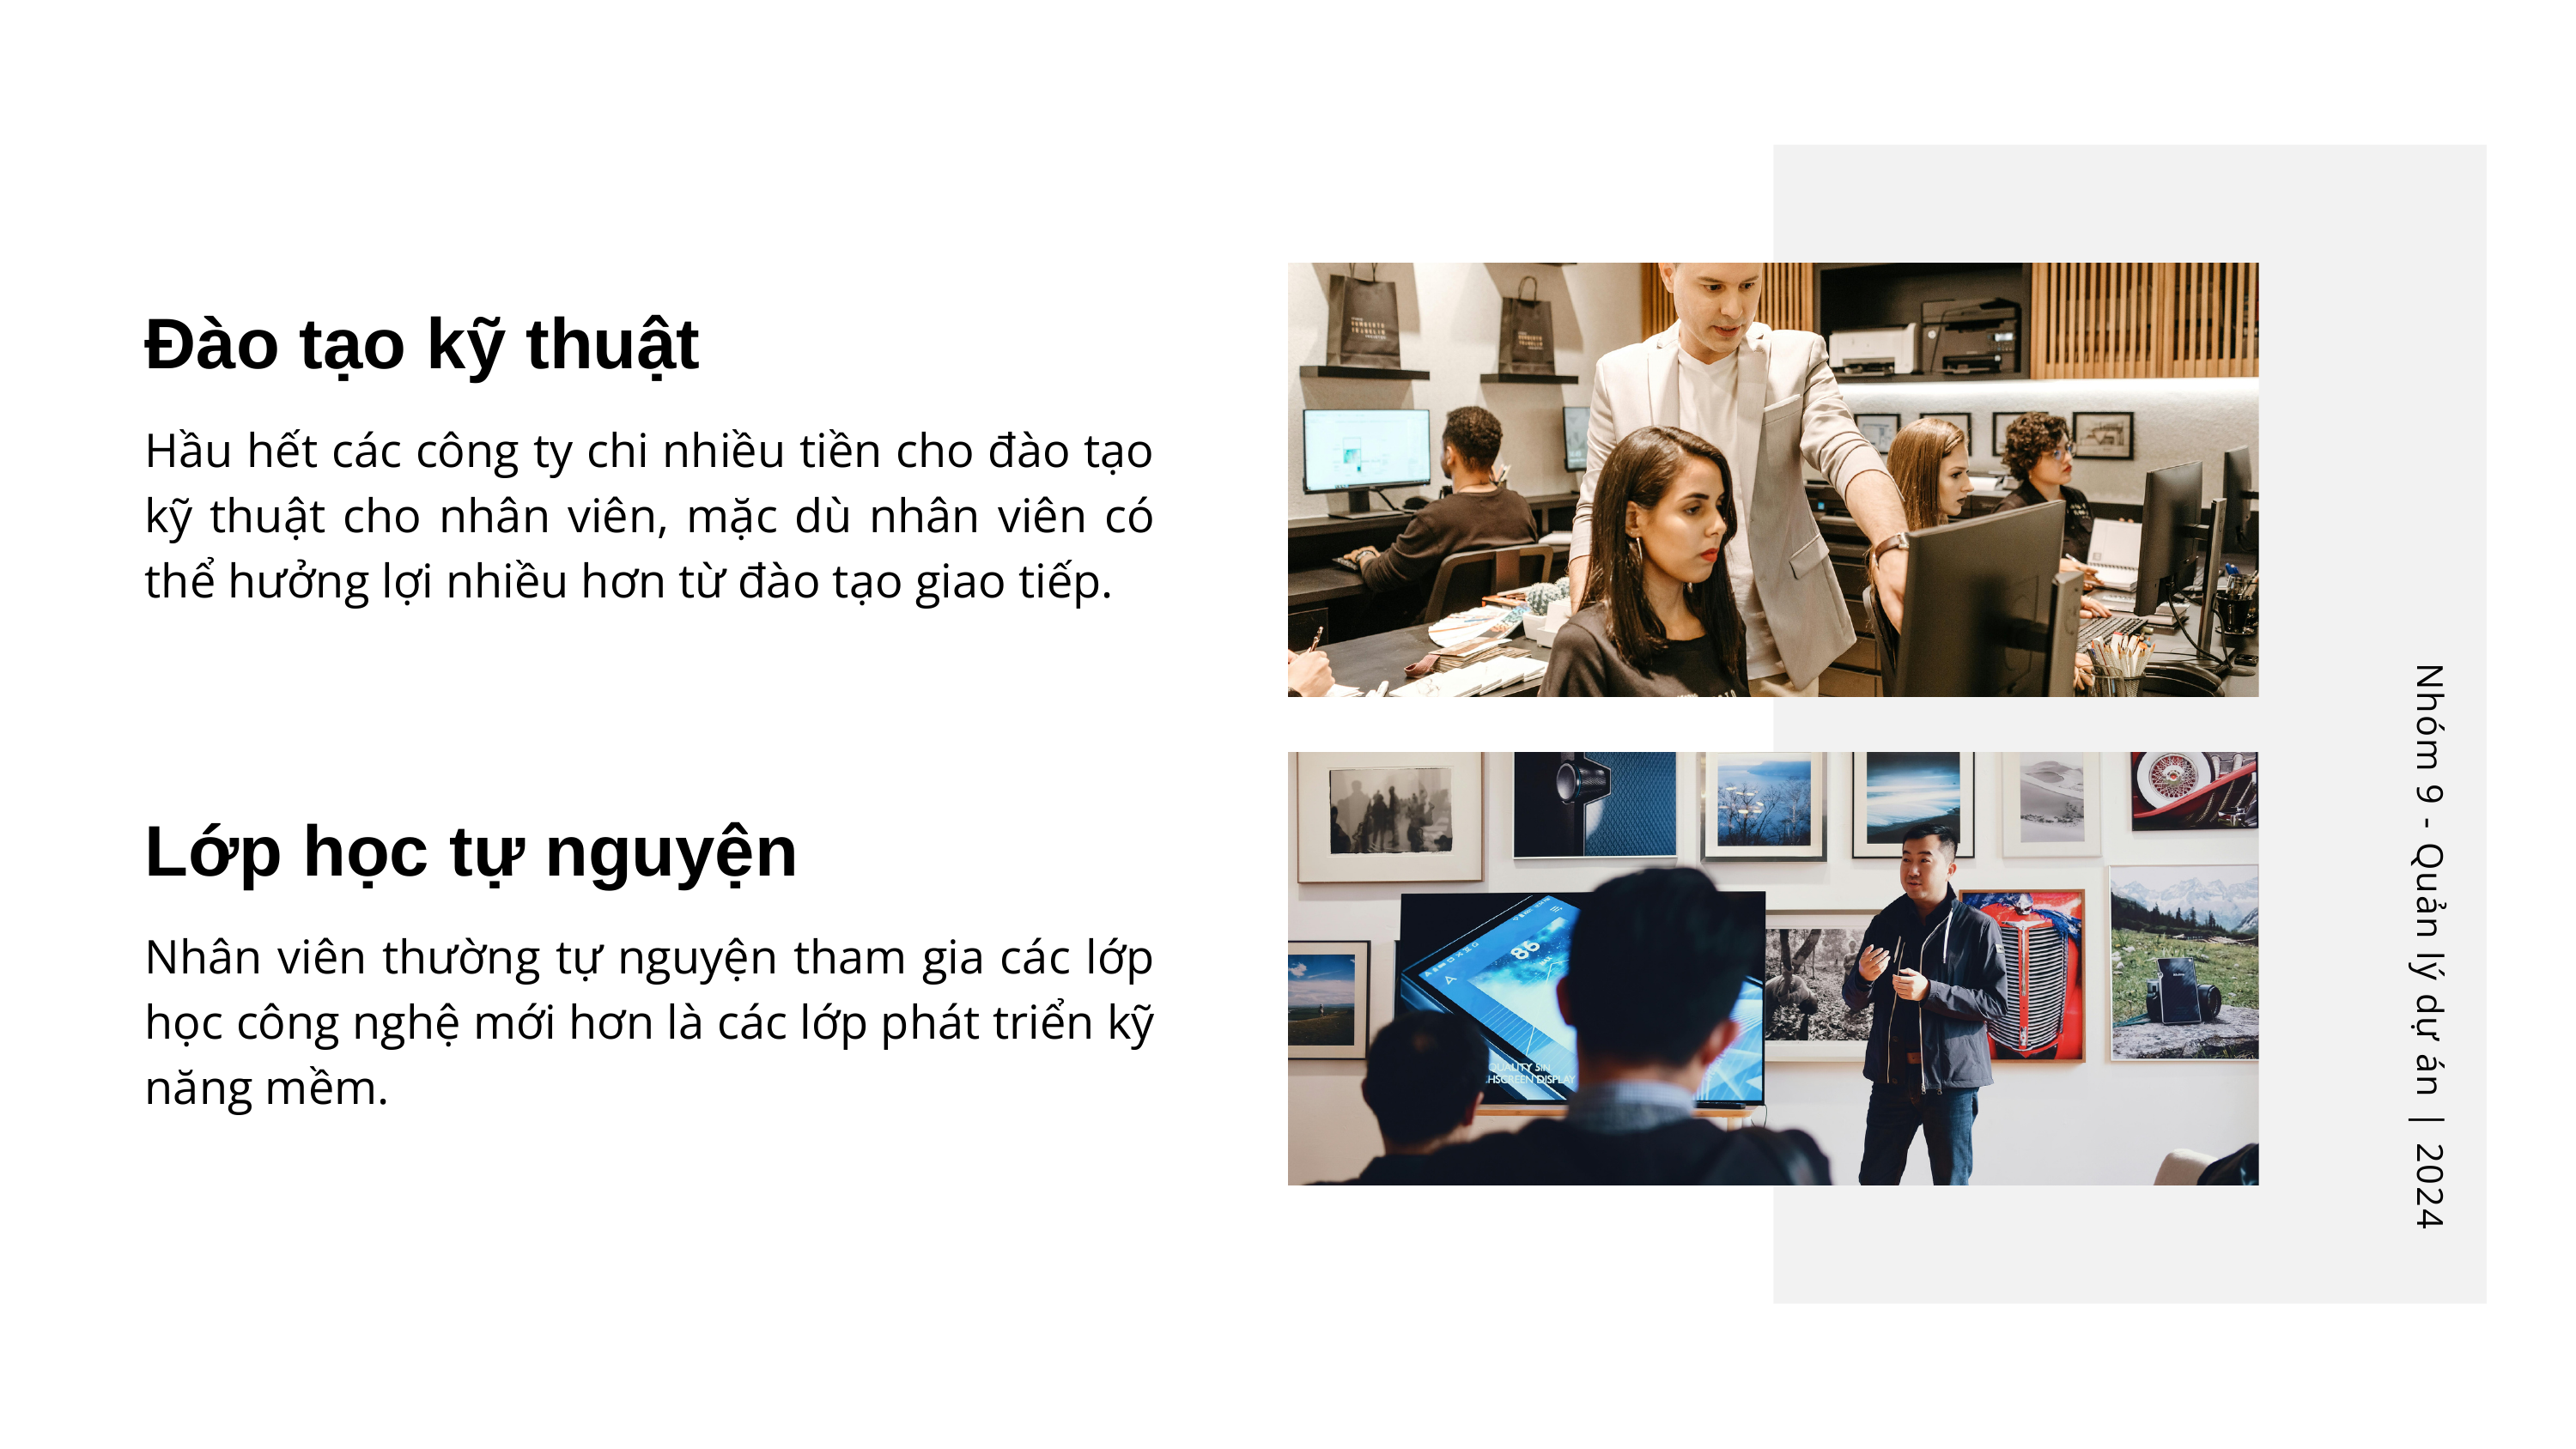

Đào tạo kỹ thuật
Hầu hết các công ty chi nhiều tiền cho đào tạo kỹ thuật cho nhân viên, mặc dù nhân viên có thể hưởng lợi nhiều hơn từ đào tạo giao tiếp.

Lớp học tự nguyện
Nhân viên thường tự nguyện tham gia các lớp học công nghệ mới hơn là các lớp phát triển kỹ năng mềm.
Nhóm 9 - Quản lý dự án | 2024